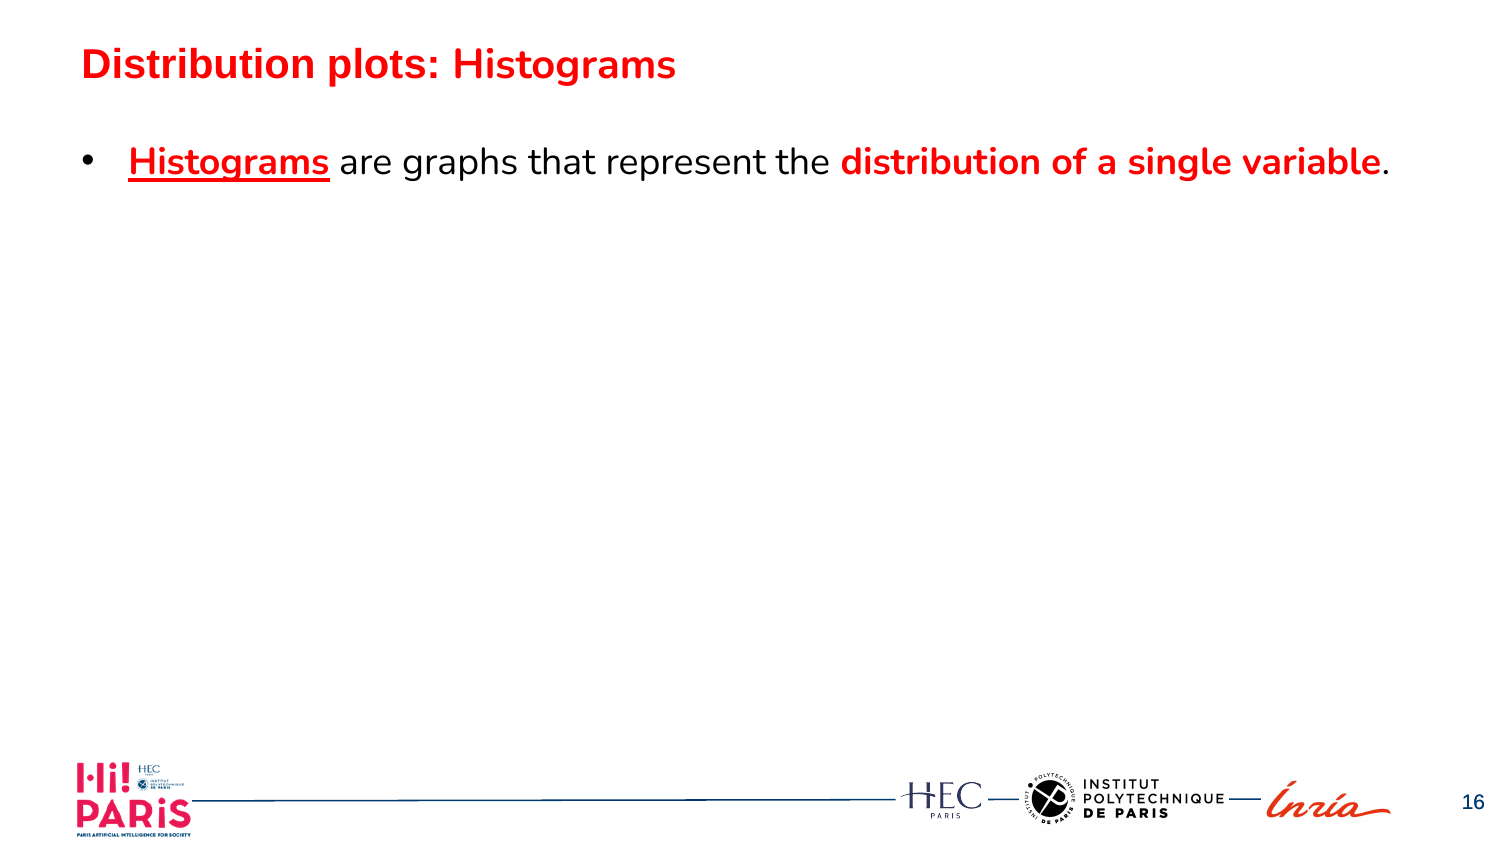

# Distribution plots: Histograms
Histograms are graphs that represent the distribution of a single variable.